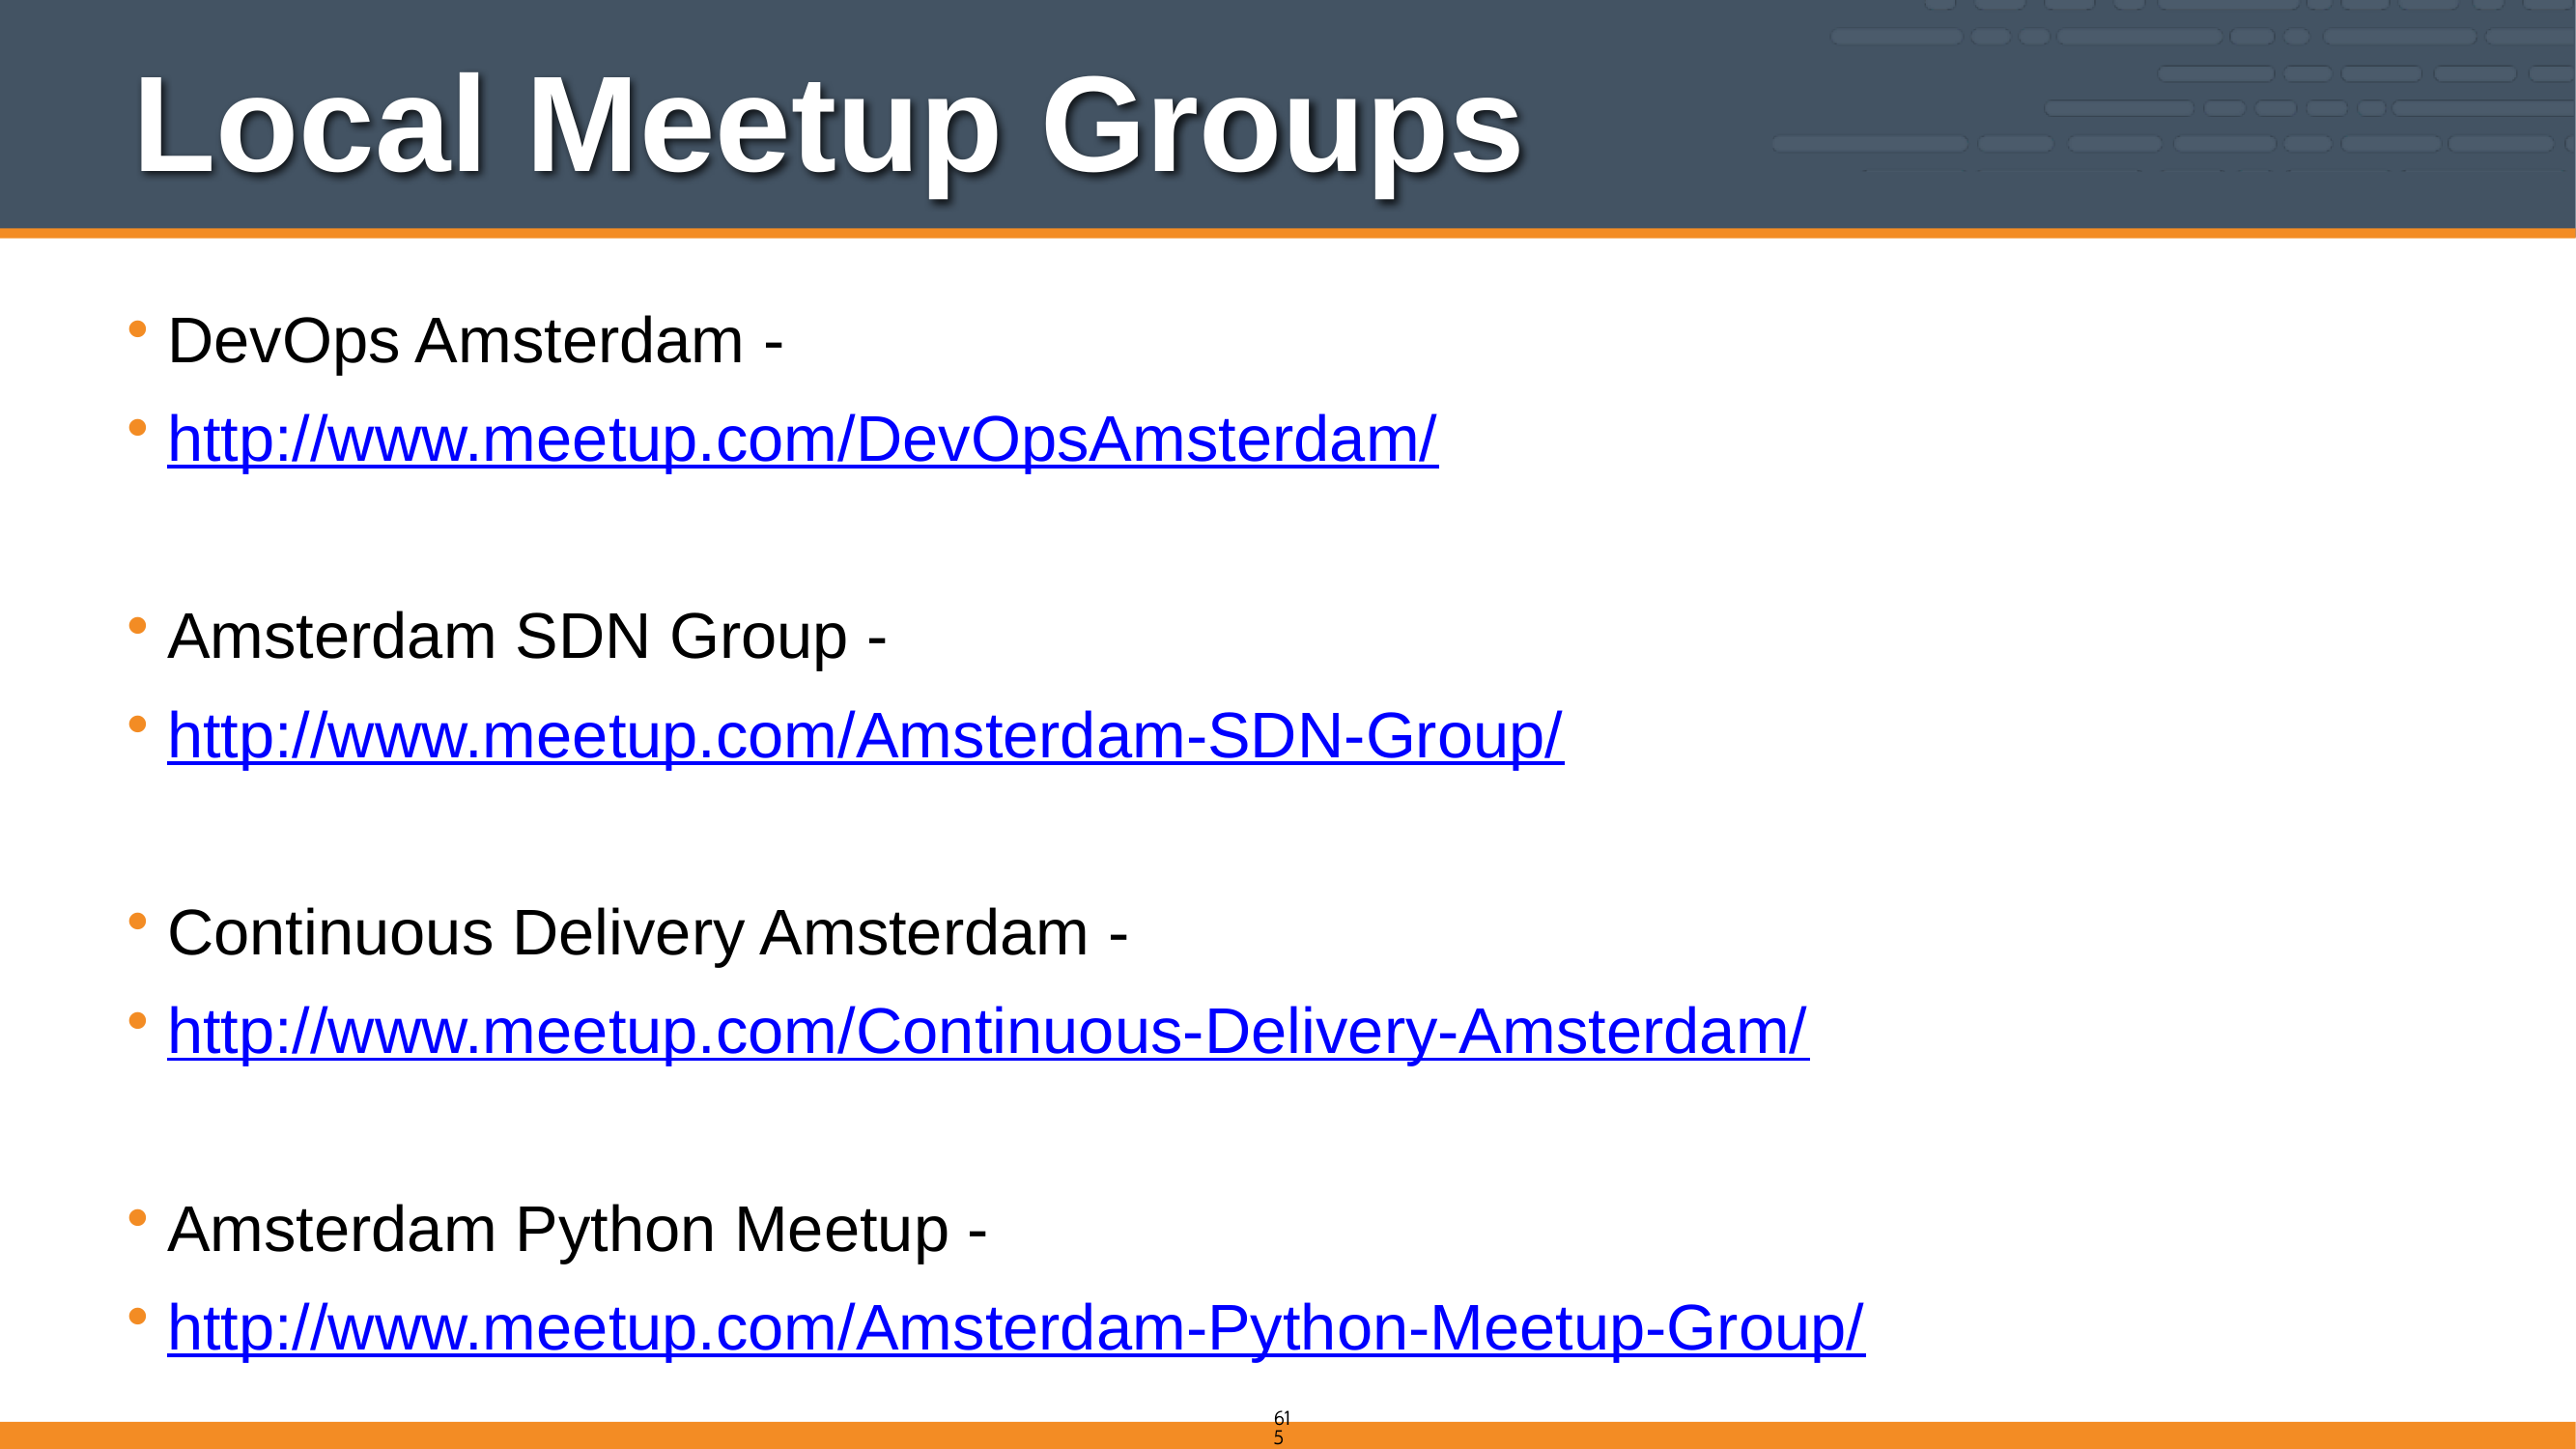

# Local Meetup Groups
DevOps Amsterdam -
http://www.meetup.com/DevOpsAmsterdam/

Amsterdam SDN Group -
http://www.meetup.com/Amsterdam-SDN-Group/

Continuous Delivery Amsterdam -
http://www.meetup.com/Continuous-Delivery-Amsterdam/

Amsterdam Python Meetup -
http://www.meetup.com/Amsterdam-Python-Meetup-Group/
615